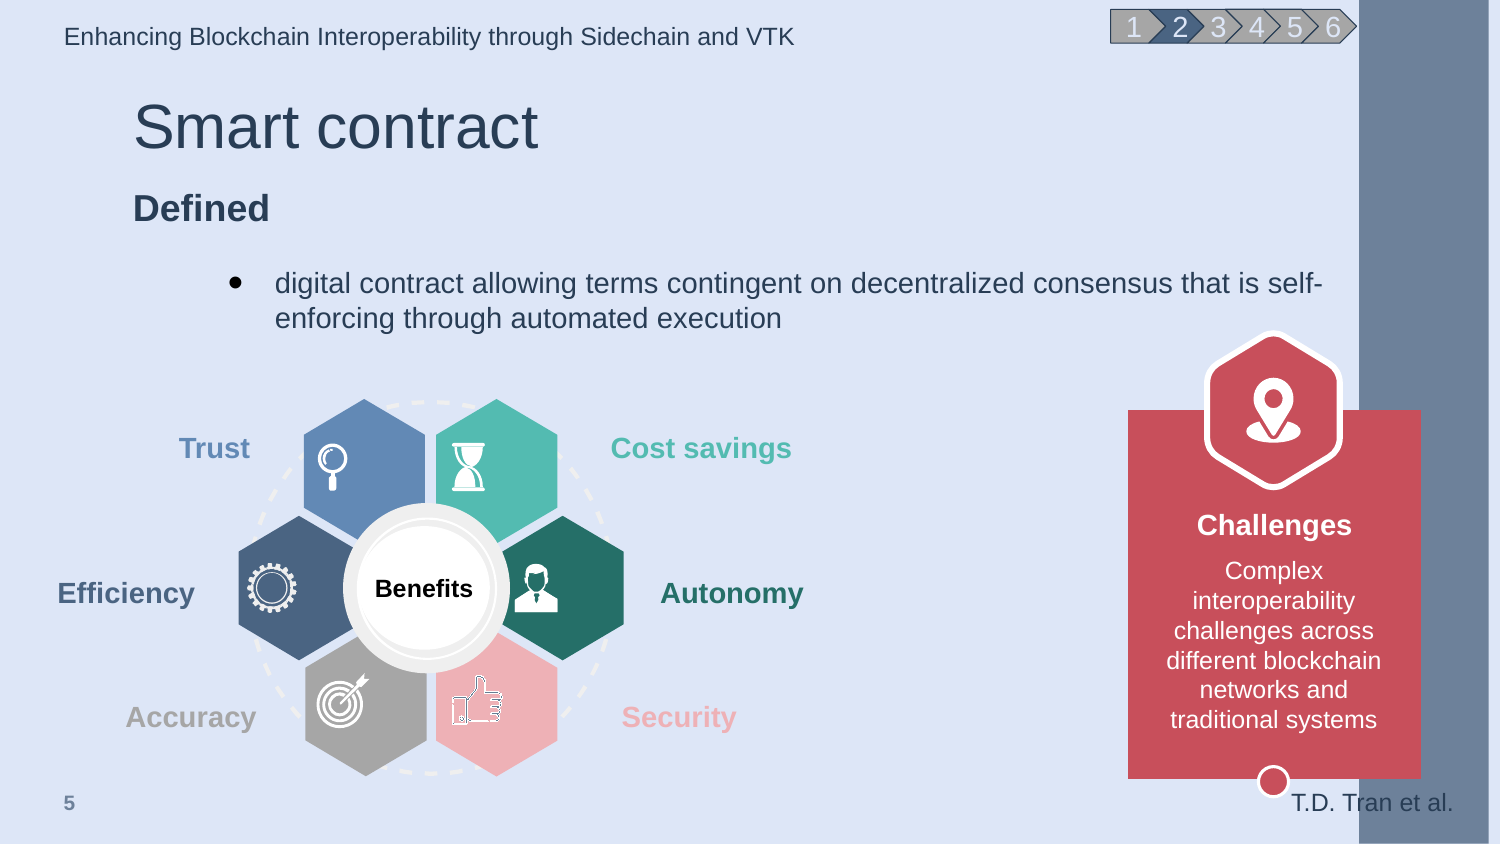

4
5
1
2
3
6
# Smart contract
Defined
digital contract allowing terms contingent on decentralized consensus that is self-enforcing through automated execution

Challenges
Complex interoperability challenges across different blockchain networks and traditional systems

Benefits

Cost savings
Trust
Autonomy
Efficiency
Accuracy
Security
5